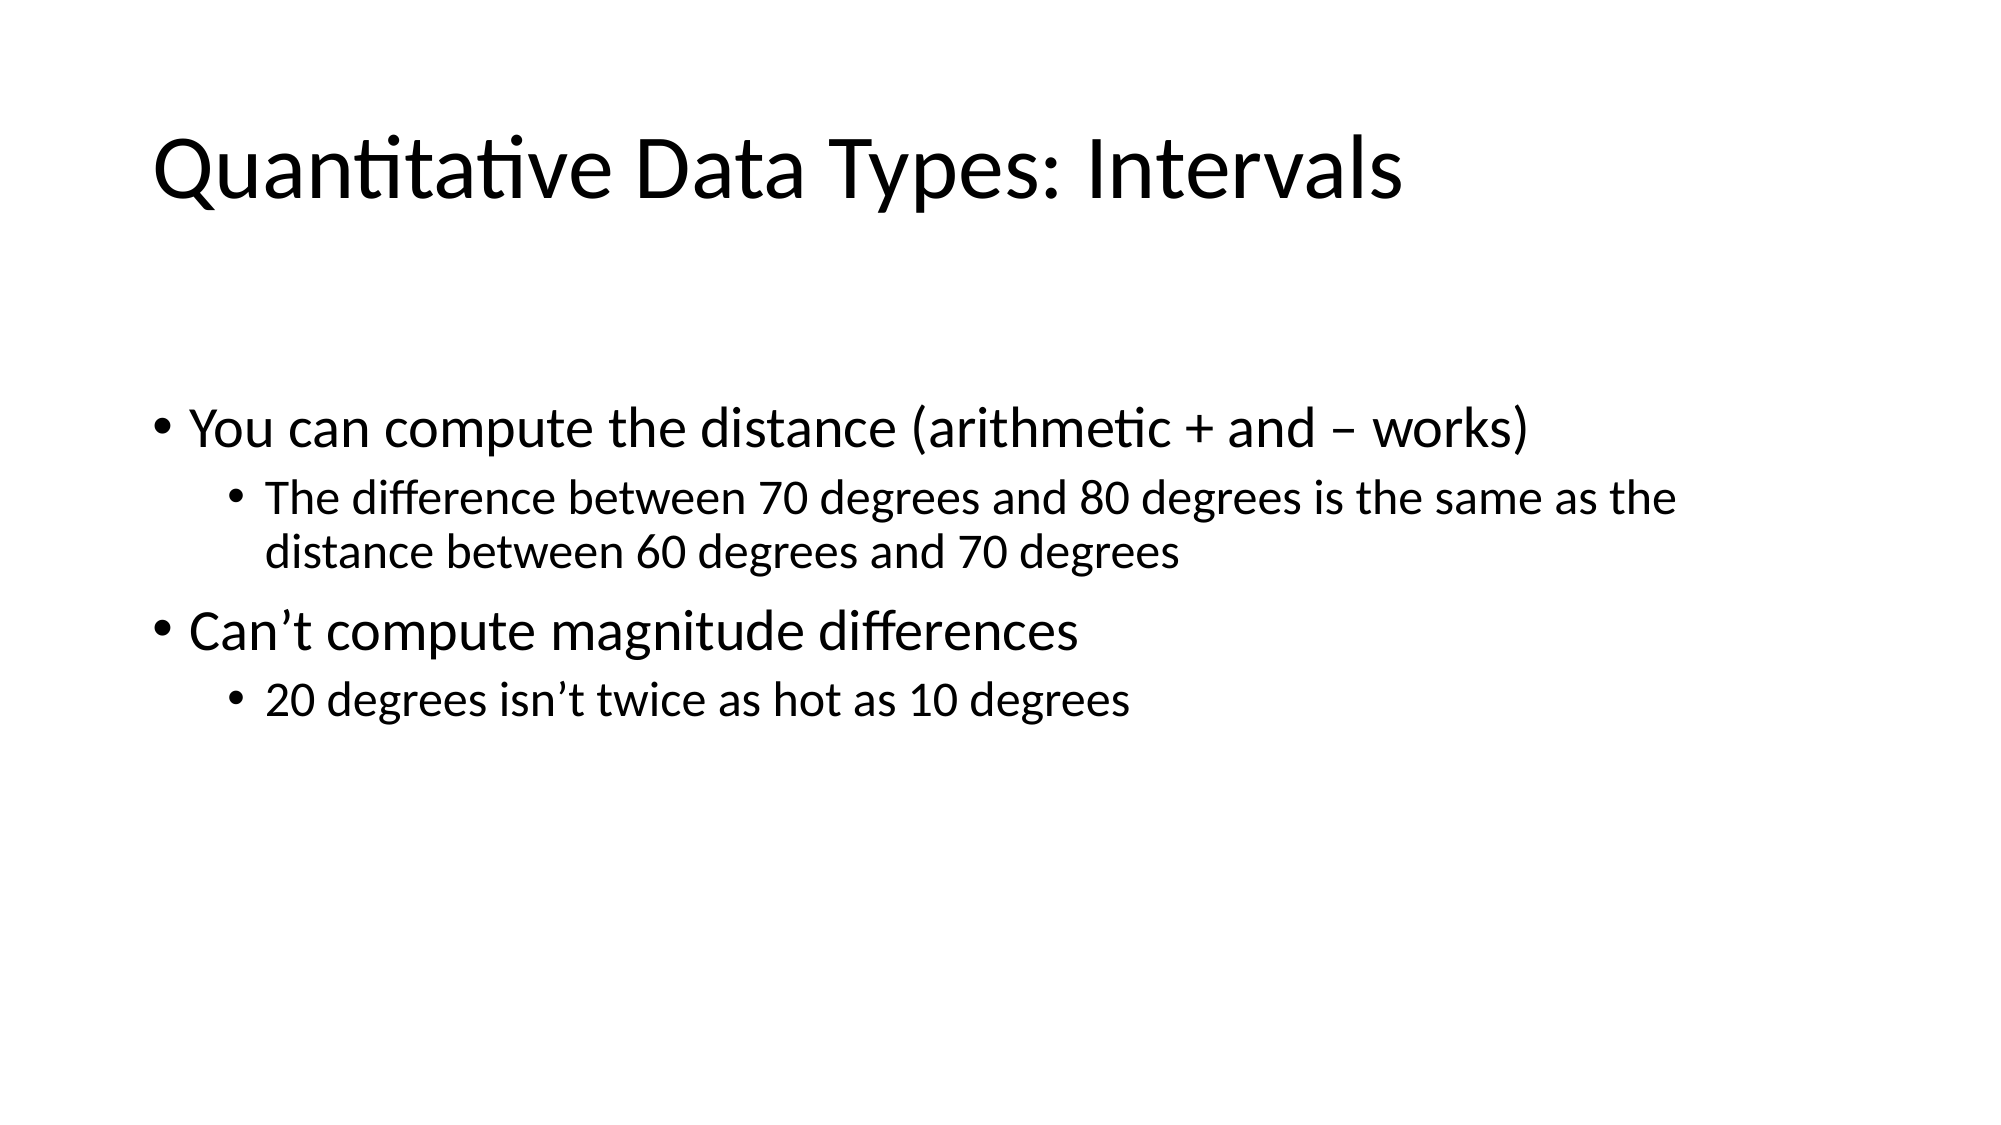

# Quantitative Data Types: Intervals

You can compute the distance (arithmetic + and – works)
The difference between 70 degrees and 80 degrees is the same as the distance between 60 degrees and 70 degrees
Can’t compute magnitude differences
20 degrees isn’t twice as hot as 10 degrees